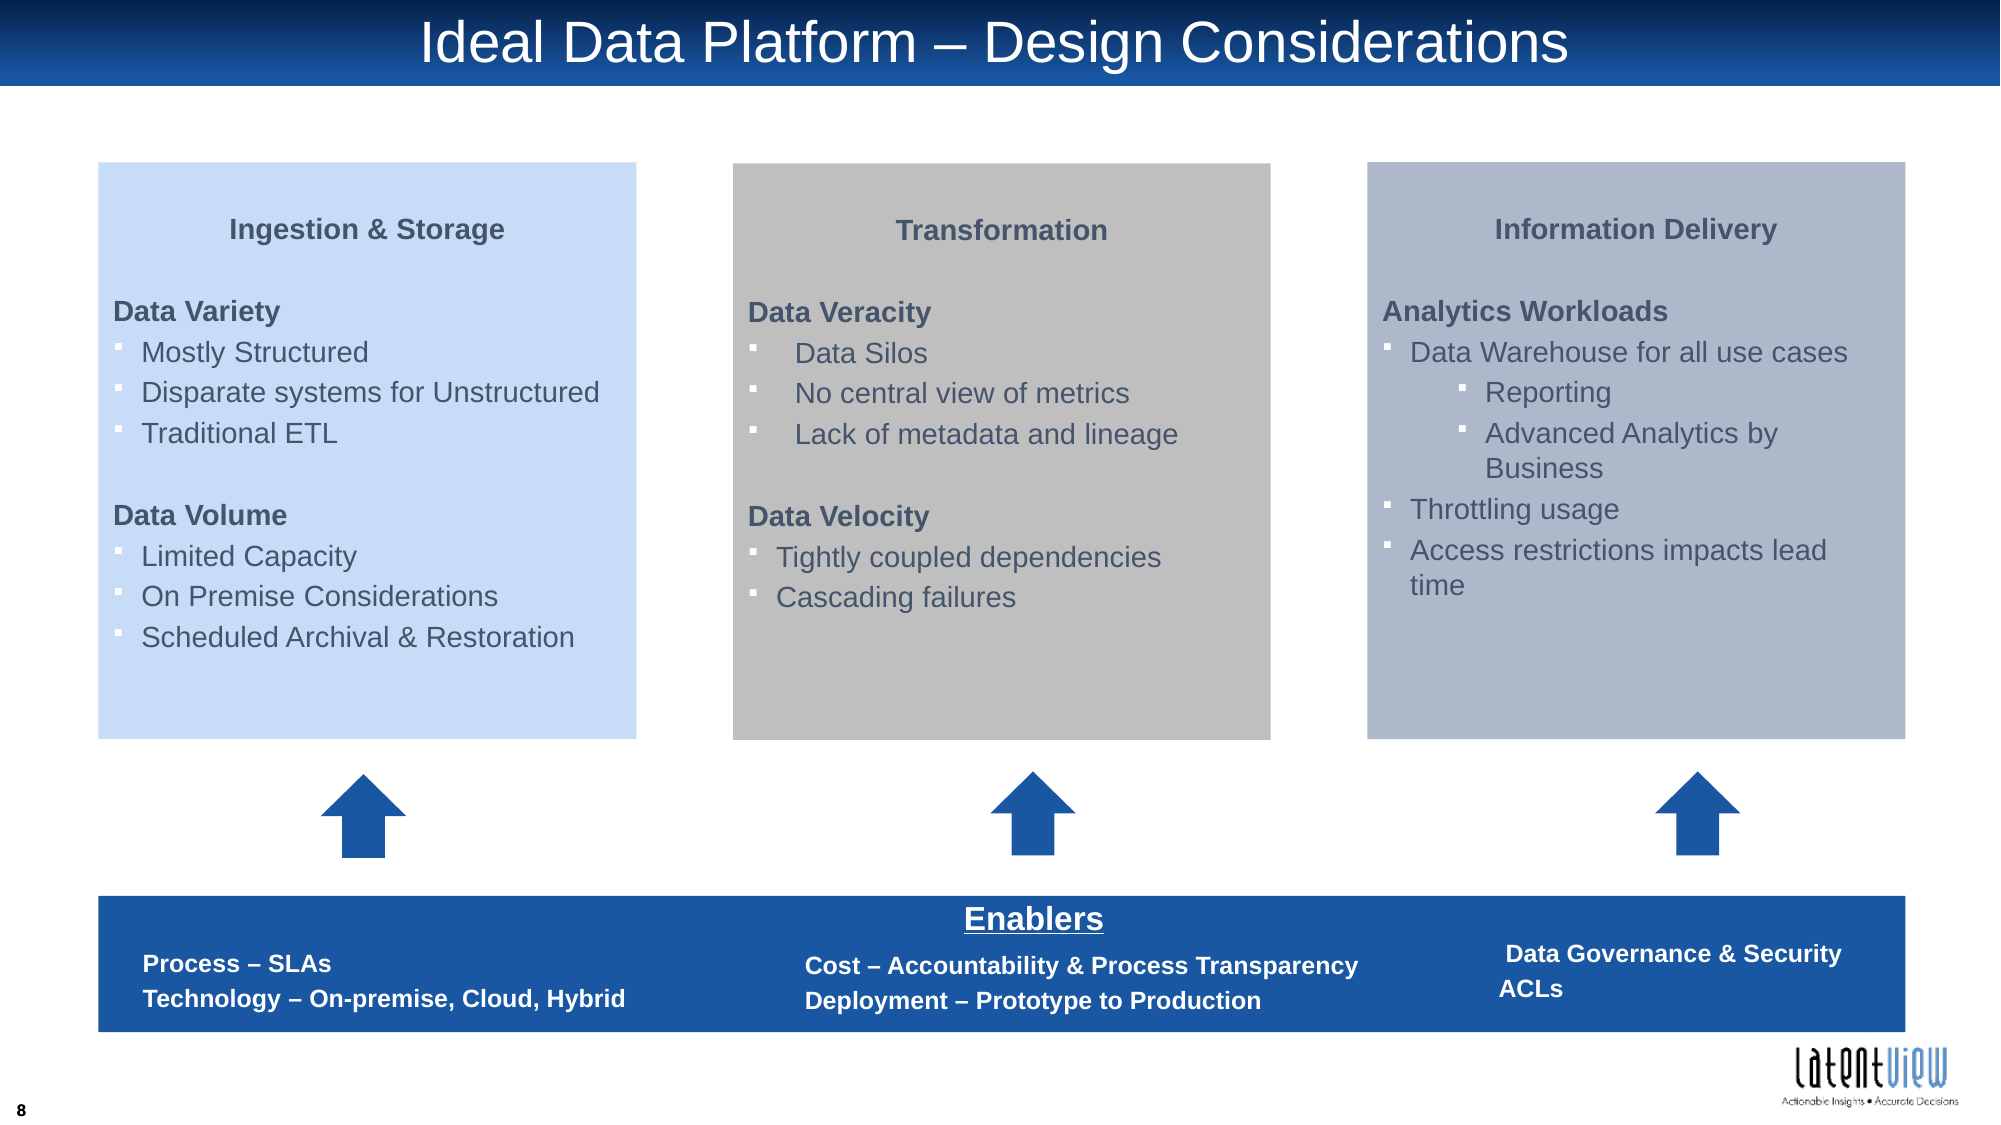

# Ideal Data Platform – Design Considerations

Information Delivery

Analytics Workloads
Data Warehouse for all use cases
Reporting
Advanced Analytics by Business
Throttling usage
Access restrictions impacts lead time

Ingestion & Storage

Data Variety
Mostly Structured
Disparate systems for Unstructured
Traditional ETL

Data Volume
Limited Capacity
On Premise Considerations
Scheduled Archival & Restoration

Transformation

Data Veracity
Data Silos
No central view of metrics
Lack of metadata and lineage

Data Velocity
Tightly coupled dependencies
Cascading failures

Enablers

 Data Governance & Security
ACLs
Process – SLAs
Technology – On-premise, Cloud, Hybrid
Cost – Accountability & Process Transparency
Deployment – Prototype to Production